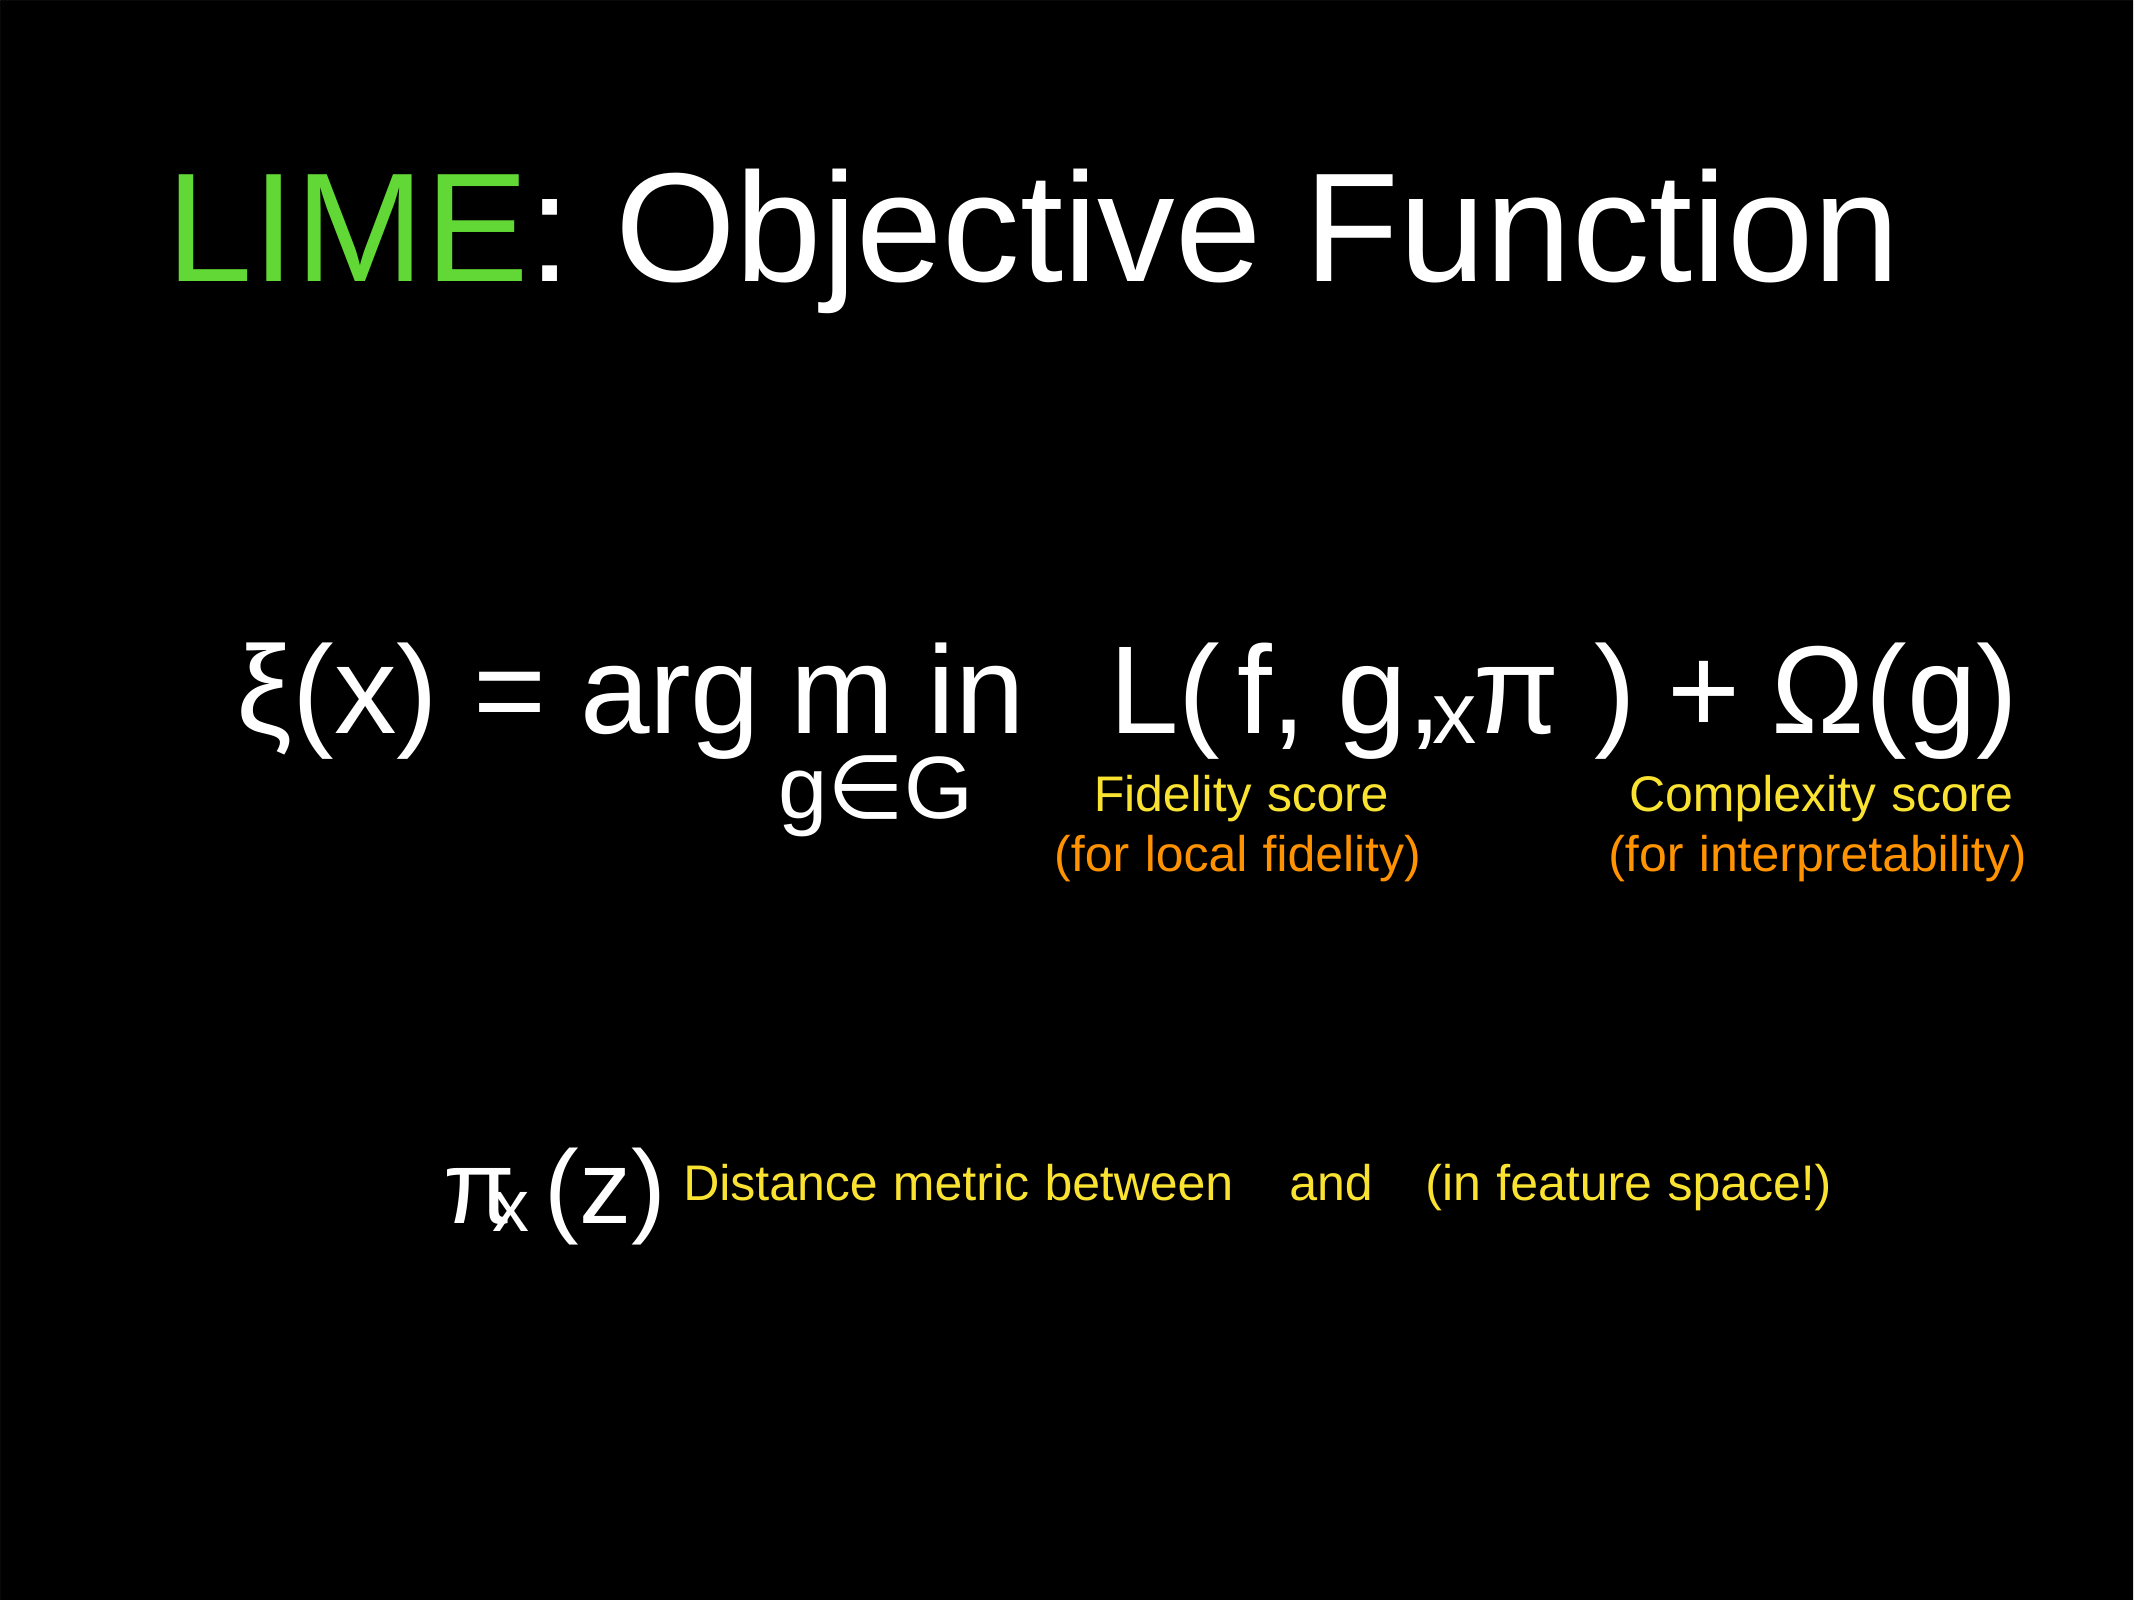

LIME: Objective Function
ξ(x) = arg m in L(f, g, π ) + Ω(g)
x
g∈G
Fidelity score
Complexity score
(for interpretability)
(for local ﬁdelity)
π (z)
x
Distance metric between and (in feature space!)